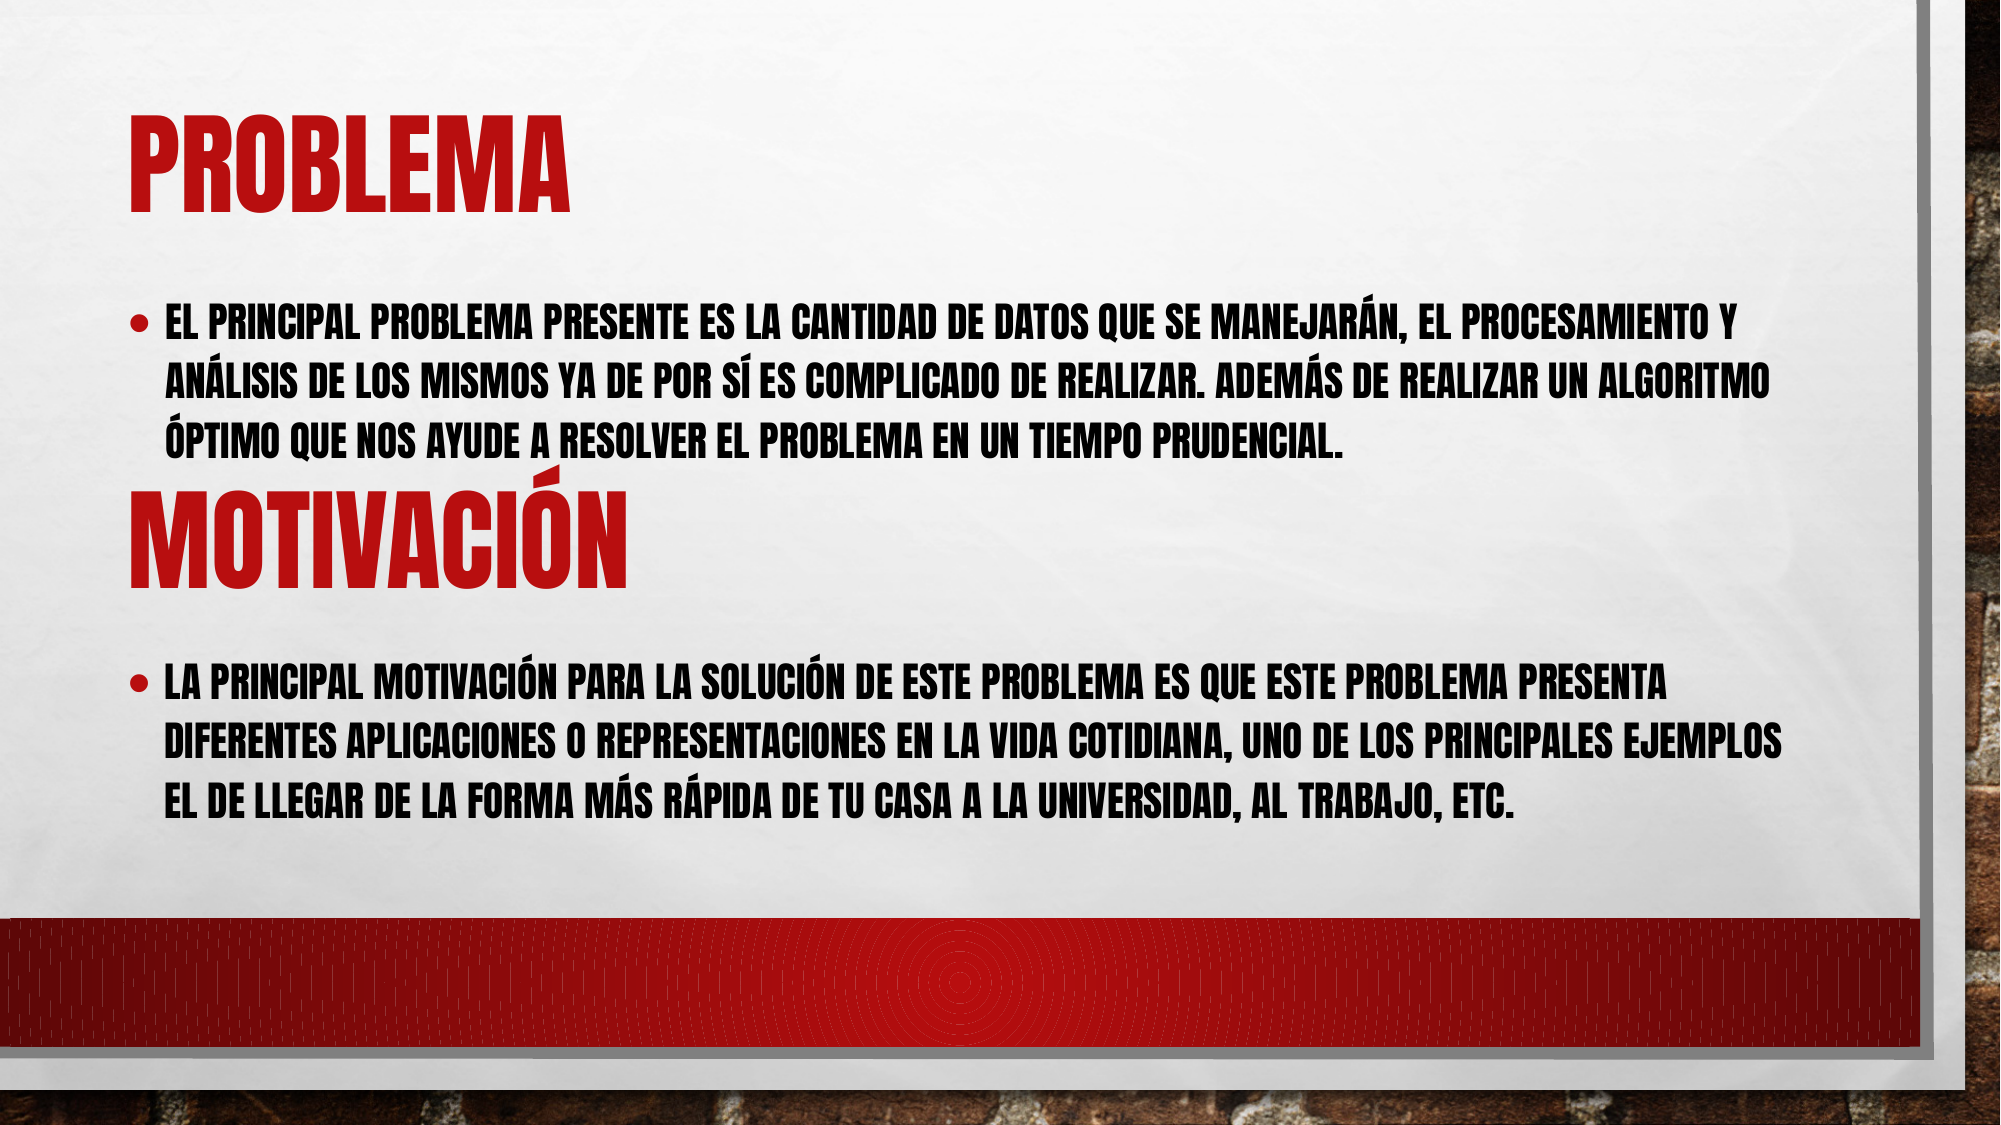

# problema
EL PRINCIPAL PROBLEMA presente es la cantidad de datos que se manejarán, el procesamiento y análisis de los mismos ya de por sí es complicado de realizar. Además de realizar un algoritmo óptimo que nos ayude a resolver el problema en un tiempo prudencial.
MOTIVACIÓN
La principal motivación para la solución de este problema es que este problema presenta diferentes aplicaciones o representaciones en la vida cotidiana, uno de los principales ejemplos el de llegar de la forma más rápida de tu casa a la universidad, al trabajo, etc.